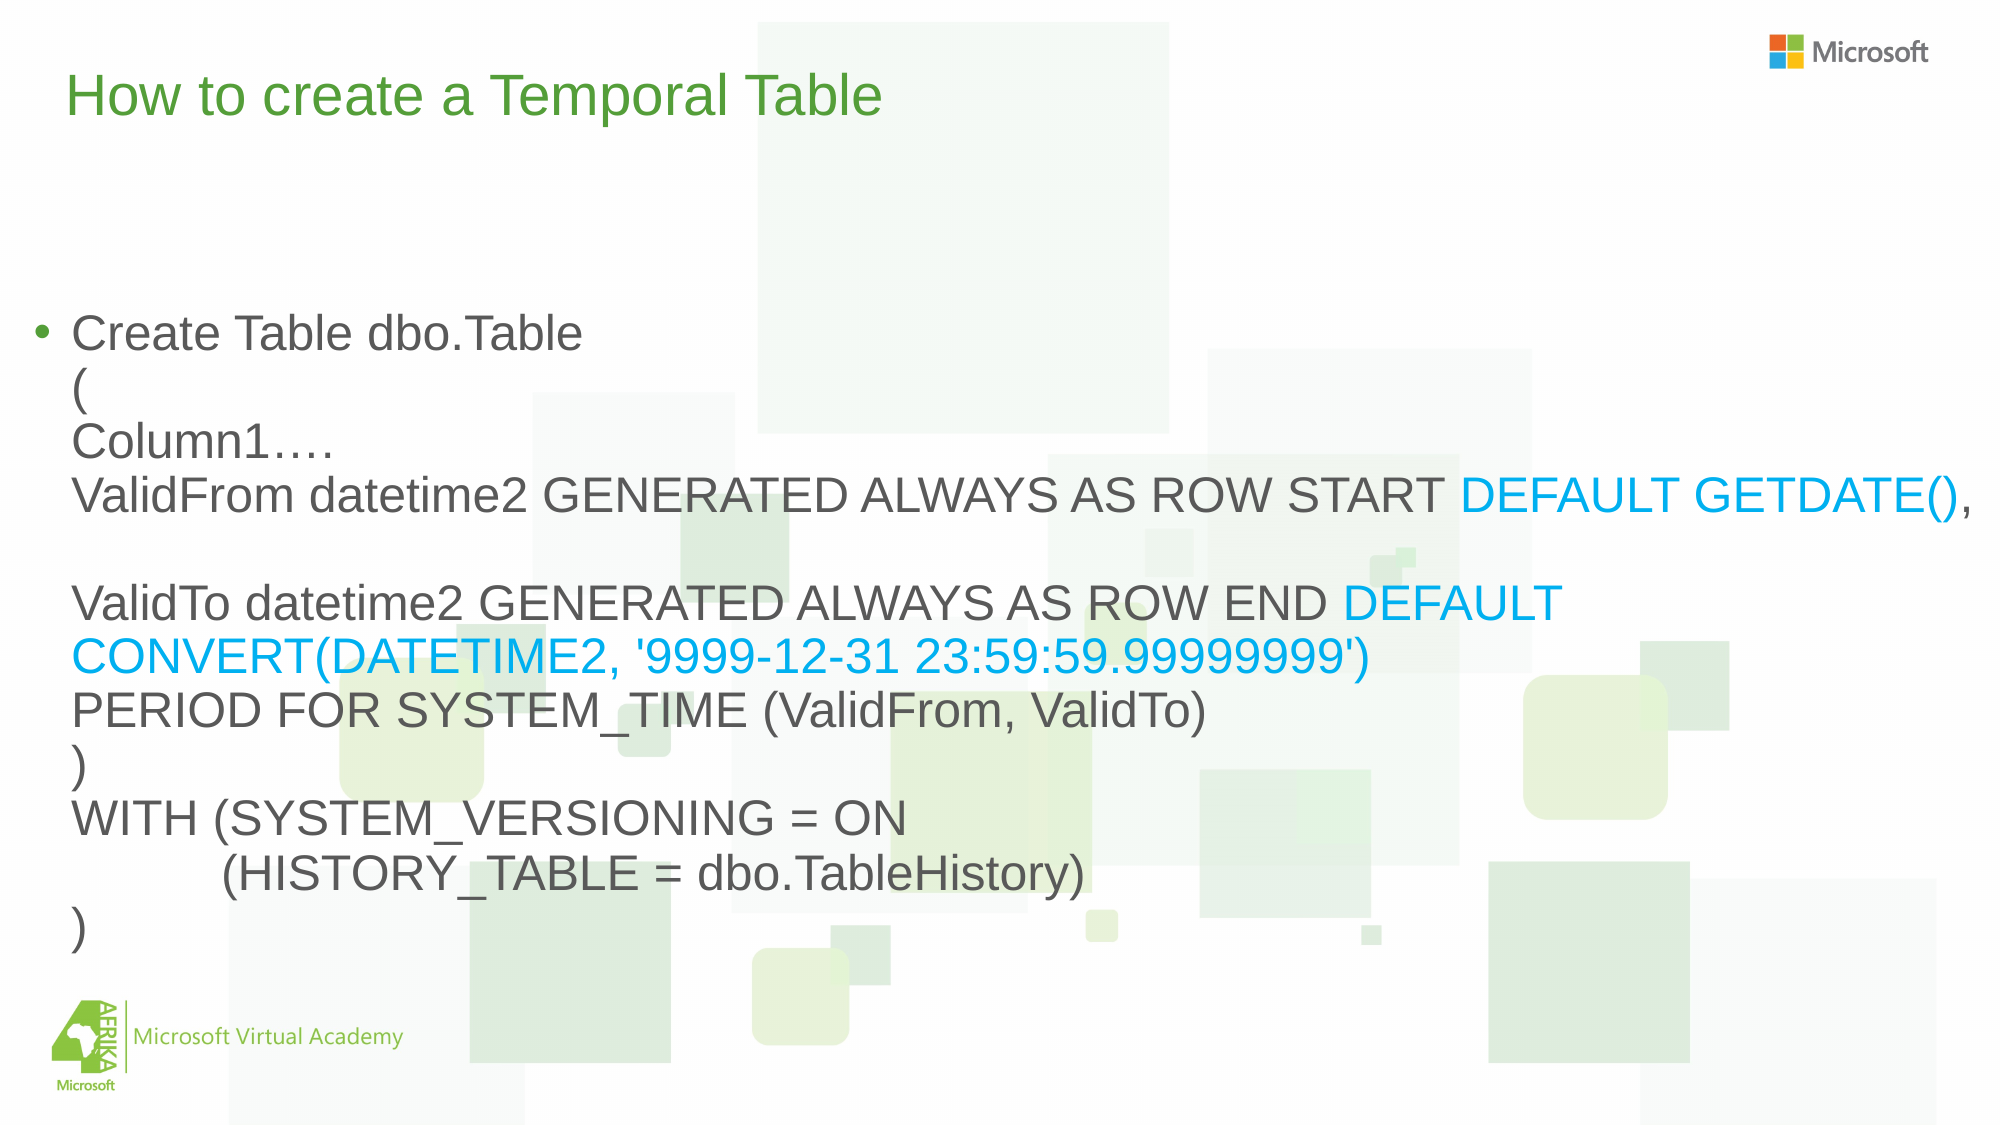

# How to create a Temporal Table
Create Table dbo.Table
(
Column1….
ValidFrom datetime2 GENERATED ALWAYS AS ROW START DEFAULT GETDATE(),
ValidTo datetime2 GENERATED ALWAYS AS ROW END DEFAULT CONVERT(DATETIME2, '9999-12-31 23:59:59.99999999')
PERIOD FOR SYSTEM_TIME (ValidFrom, ValidTo)
)
WITH (SYSTEM_VERSIONING = ON
	(HISTORY_TABLE = dbo.TableHistory)
)